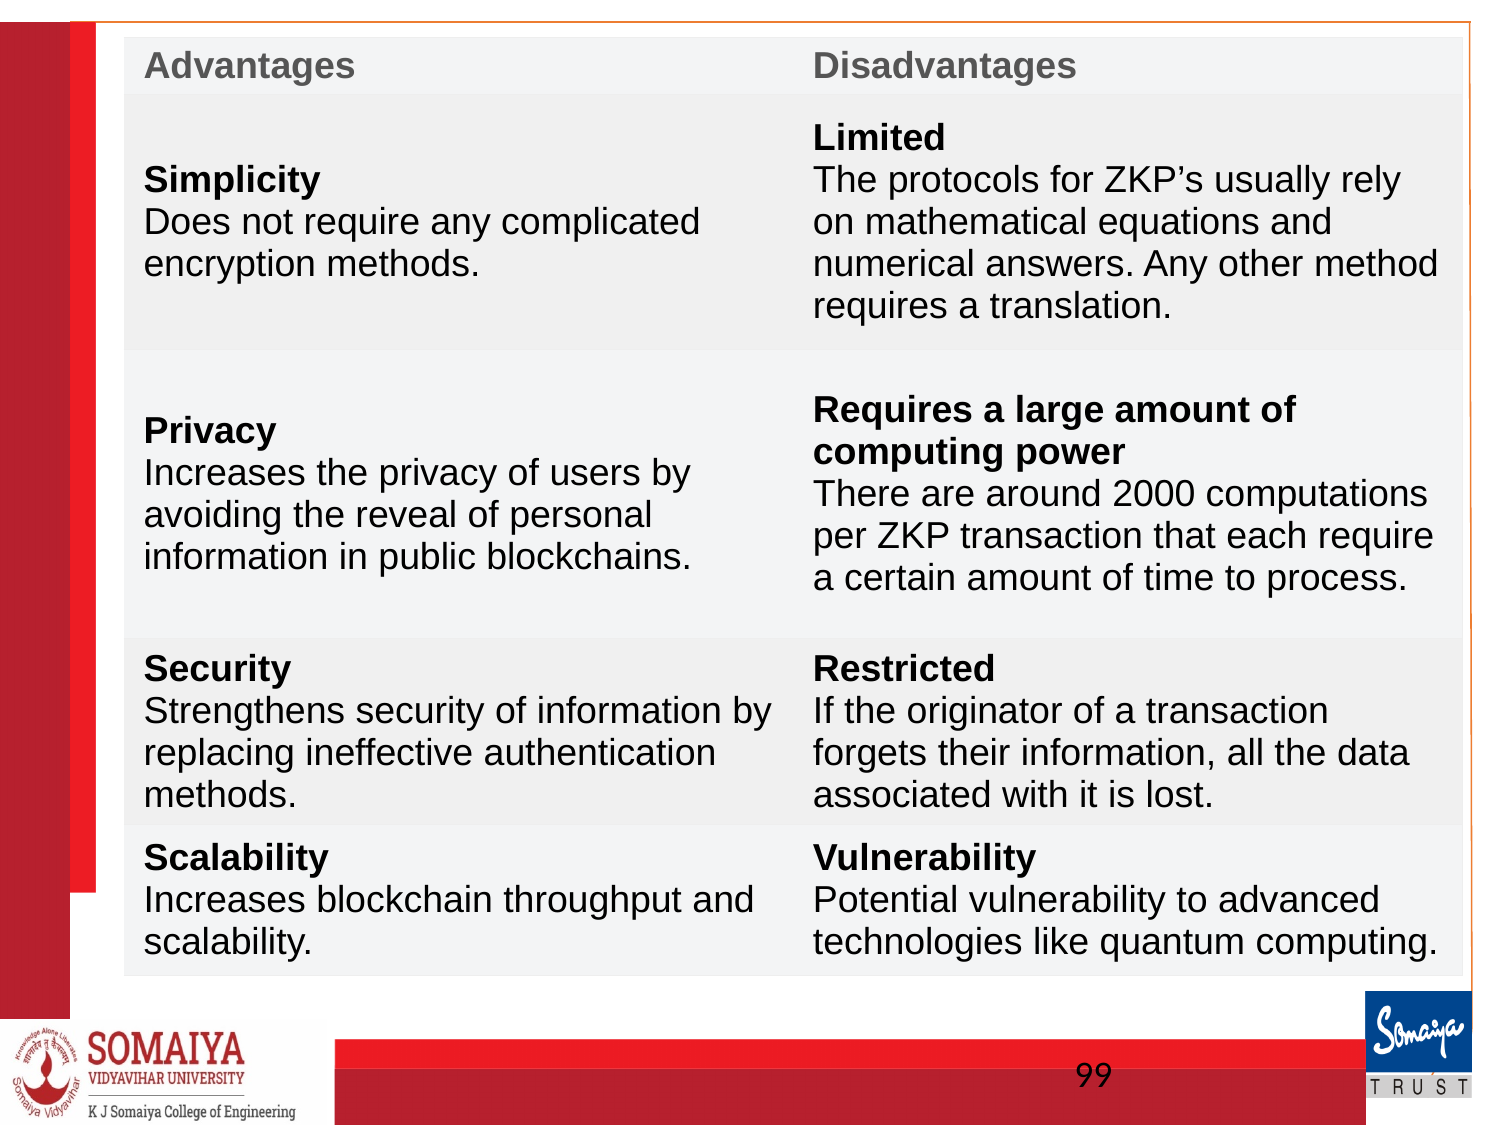

#
| Advantages | Disadvantages |
| --- | --- |
| Simplicity Does not require any complicated encryption methods. | Limited The protocols for ZKP’s usually rely on mathematical equations and numerical answers. Any other method requires a translation. |
| Privacy Increases the privacy of users by avoiding the reveal of personal information in public blockchains. | Requires a large amount of computing power There are around 2000 computations per ZKP transaction that each require a certain amount of time to process. |
| Security Strengthens security of information by replacing ineffective authentication methods. | Restricted If the originator of a transaction forgets their information, all the data associated with it is lost. |
| Scalability Increases blockchain throughput and scalability. | Vulnerability Potential vulnerability to advanced technologies like quantum computing. |

99